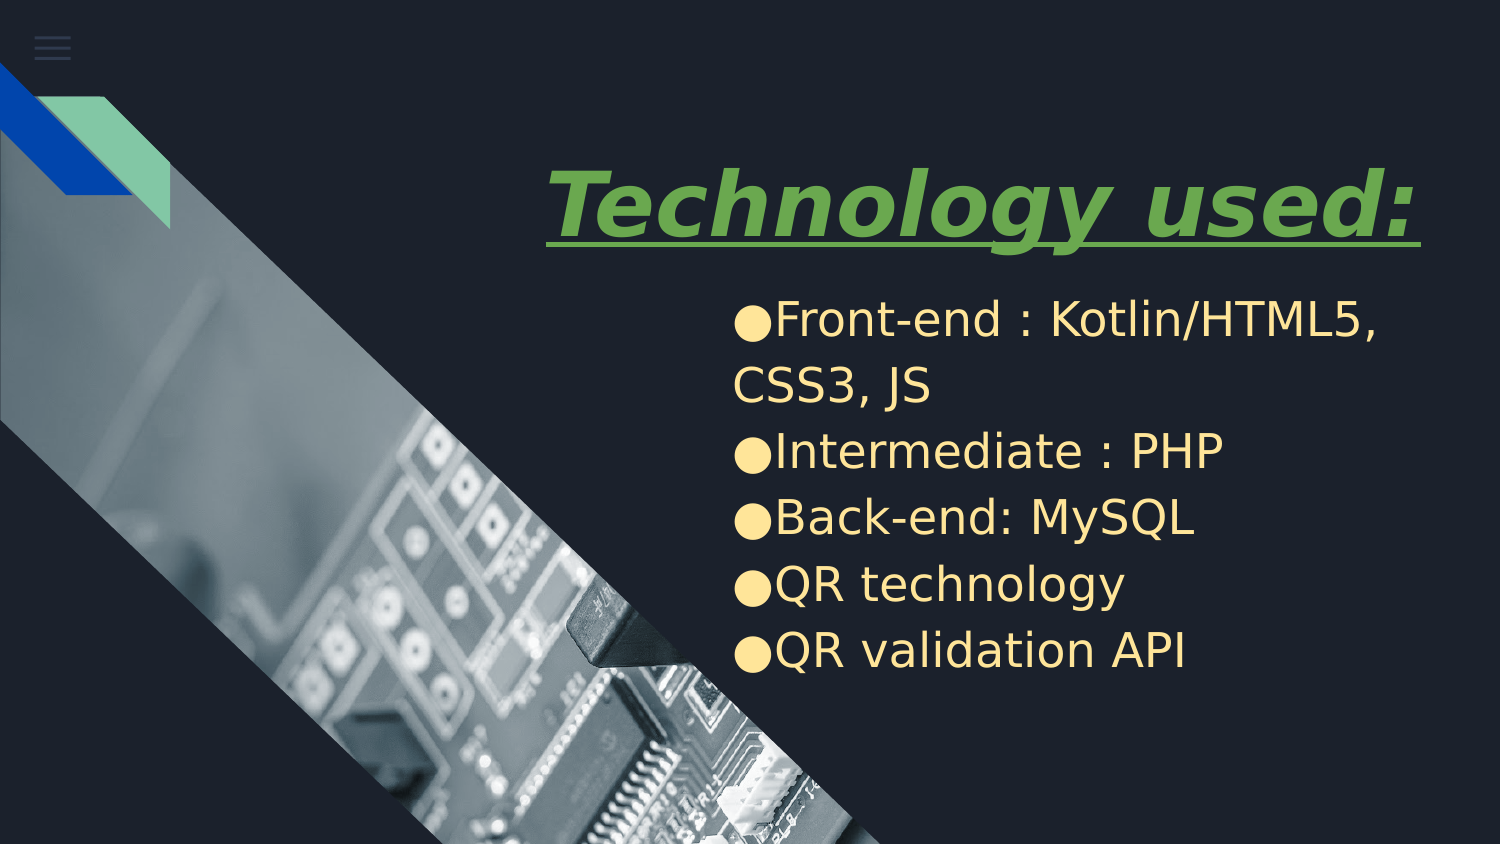

# Technology used:

●Front-end : Kotlin/HTML5, CSS3, JS
●Intermediate : PHP
●Back-end: MySQL
●QR technology
●QR validation API